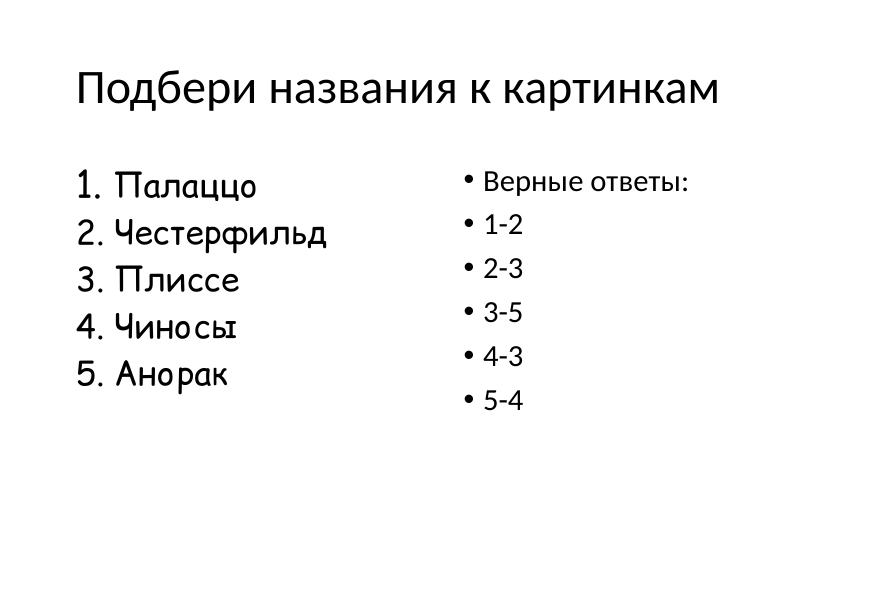

# Подбери названия к картинкам
1. Палаццо
2. Честерфильд
3. Плиссе
4. Чиносы
5. Анорак

Верные ответы:
1-2
2-3
3-5
4-3
5-4